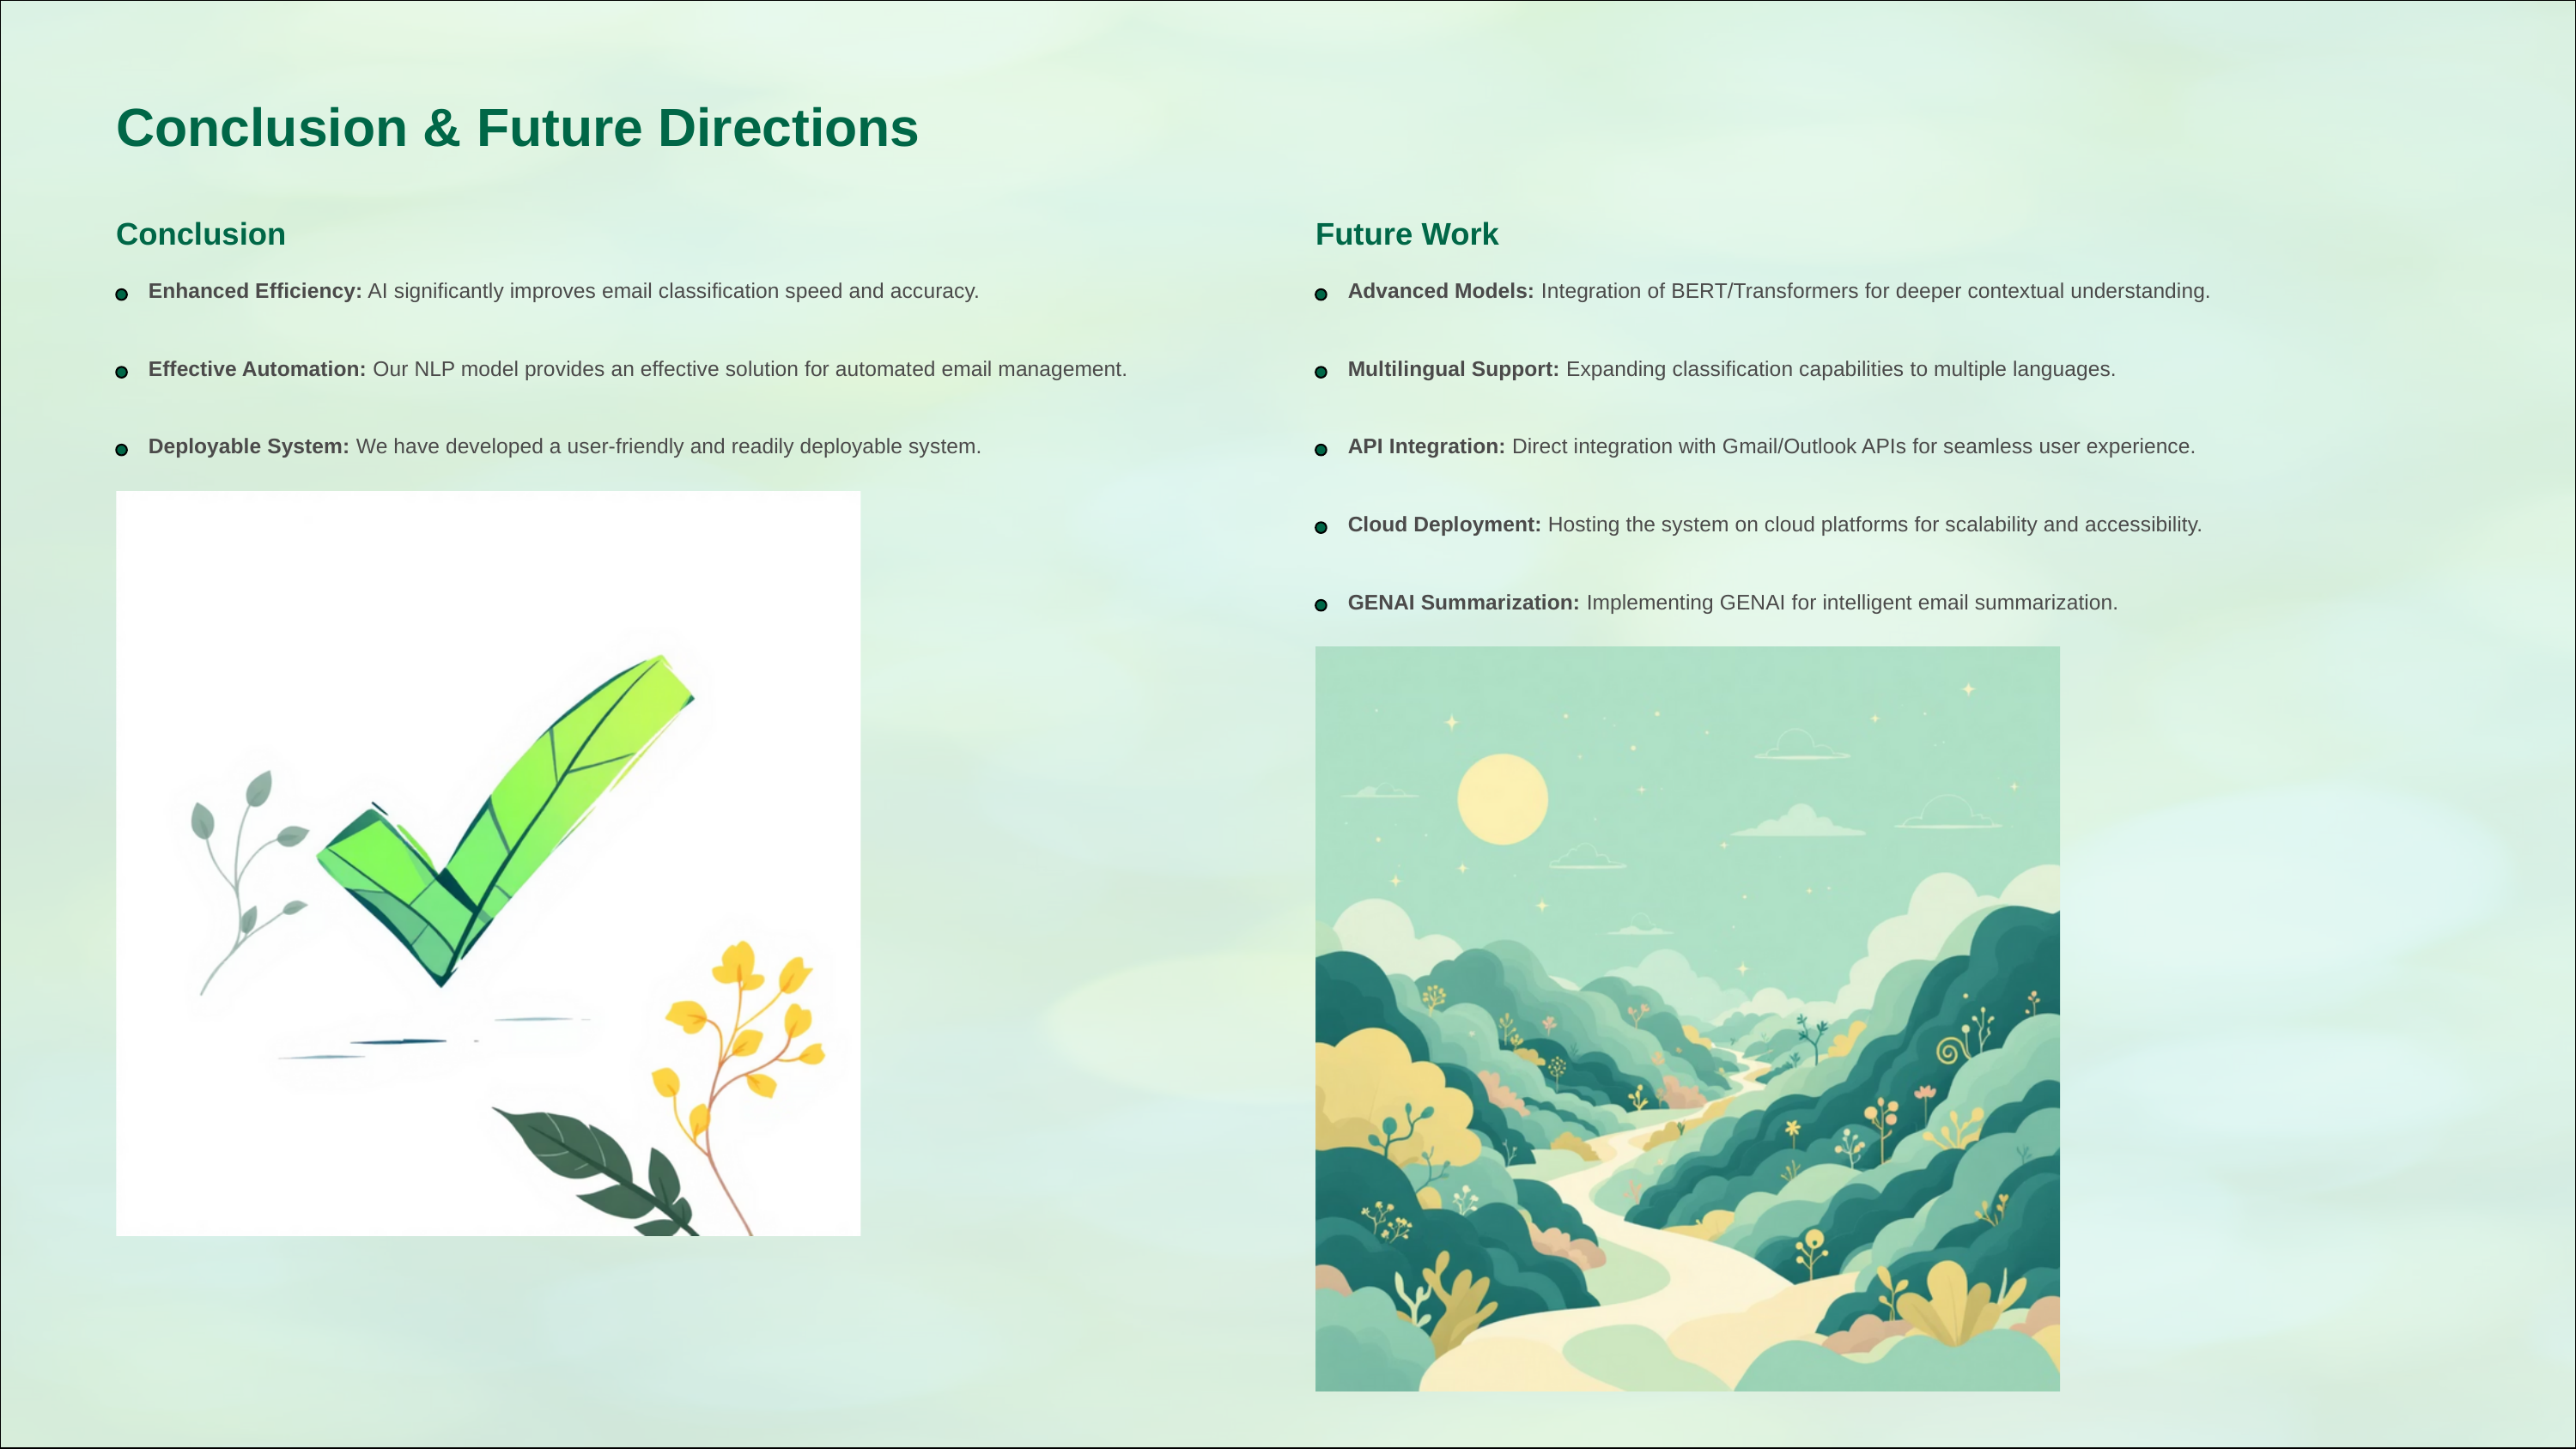

Conclusion & Future Directions
Conclusion
Future Work
Enhanced Efficiency: AI significantly improves email classification speed and accuracy.
Advanced Models: Integration of BERT/Transformers for deeper contextual understanding.

Effective Automation: Our NLP model provides an effective solution for automated email management.
Multilingual Support: Expanding classification capabilities to multiple languages.

Deployable System: We have developed a user-friendly and readily deployable system.
API Integration: Direct integration with Gmail/Outlook APIs for seamless user experience.

Cloud Deployment: Hosting the system on cloud platforms for scalability and accessibility.

GENAI Summarization: Implementing GENAI for intelligent email summarization.